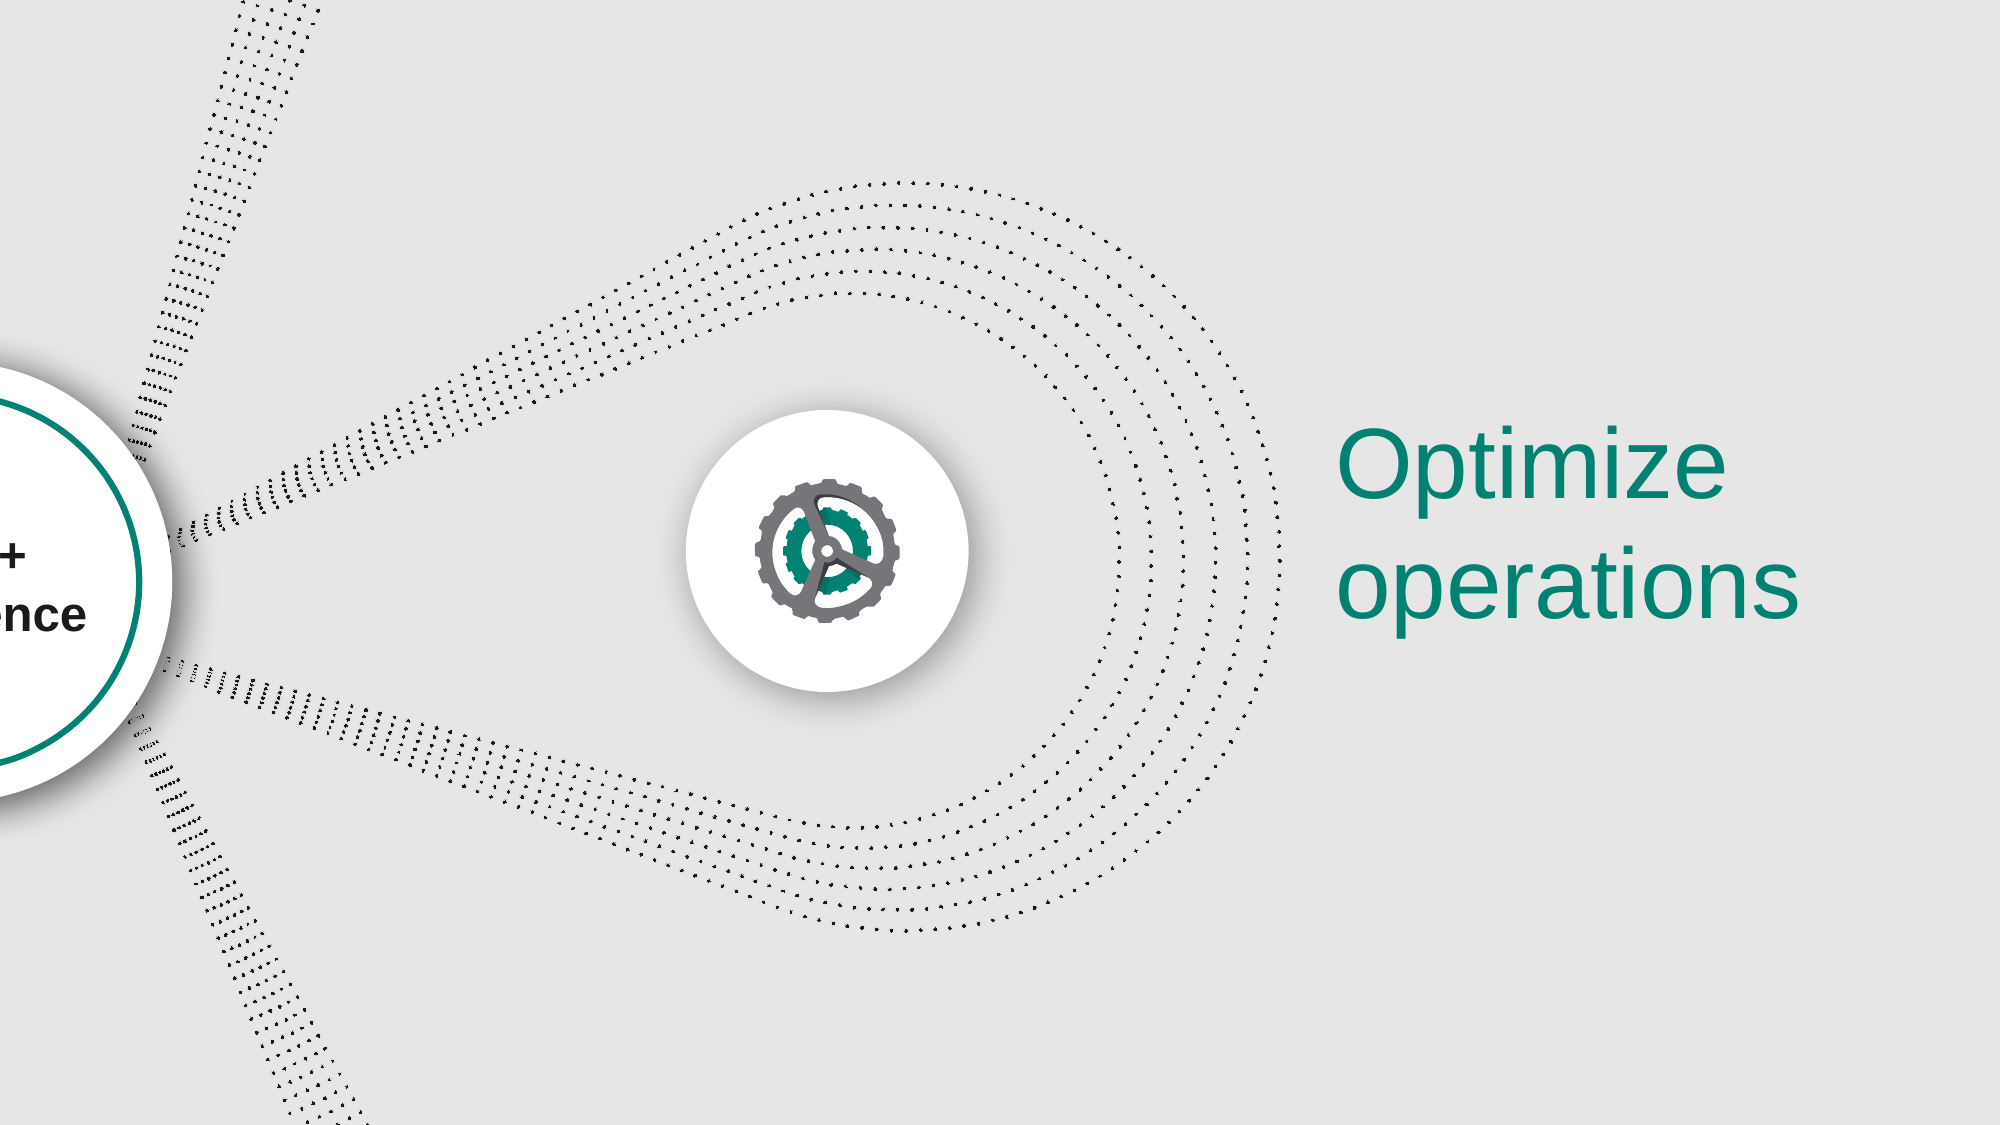

Optimize
operations

Data + intelligence

Optimize operations

Engage customers

Empower
employees